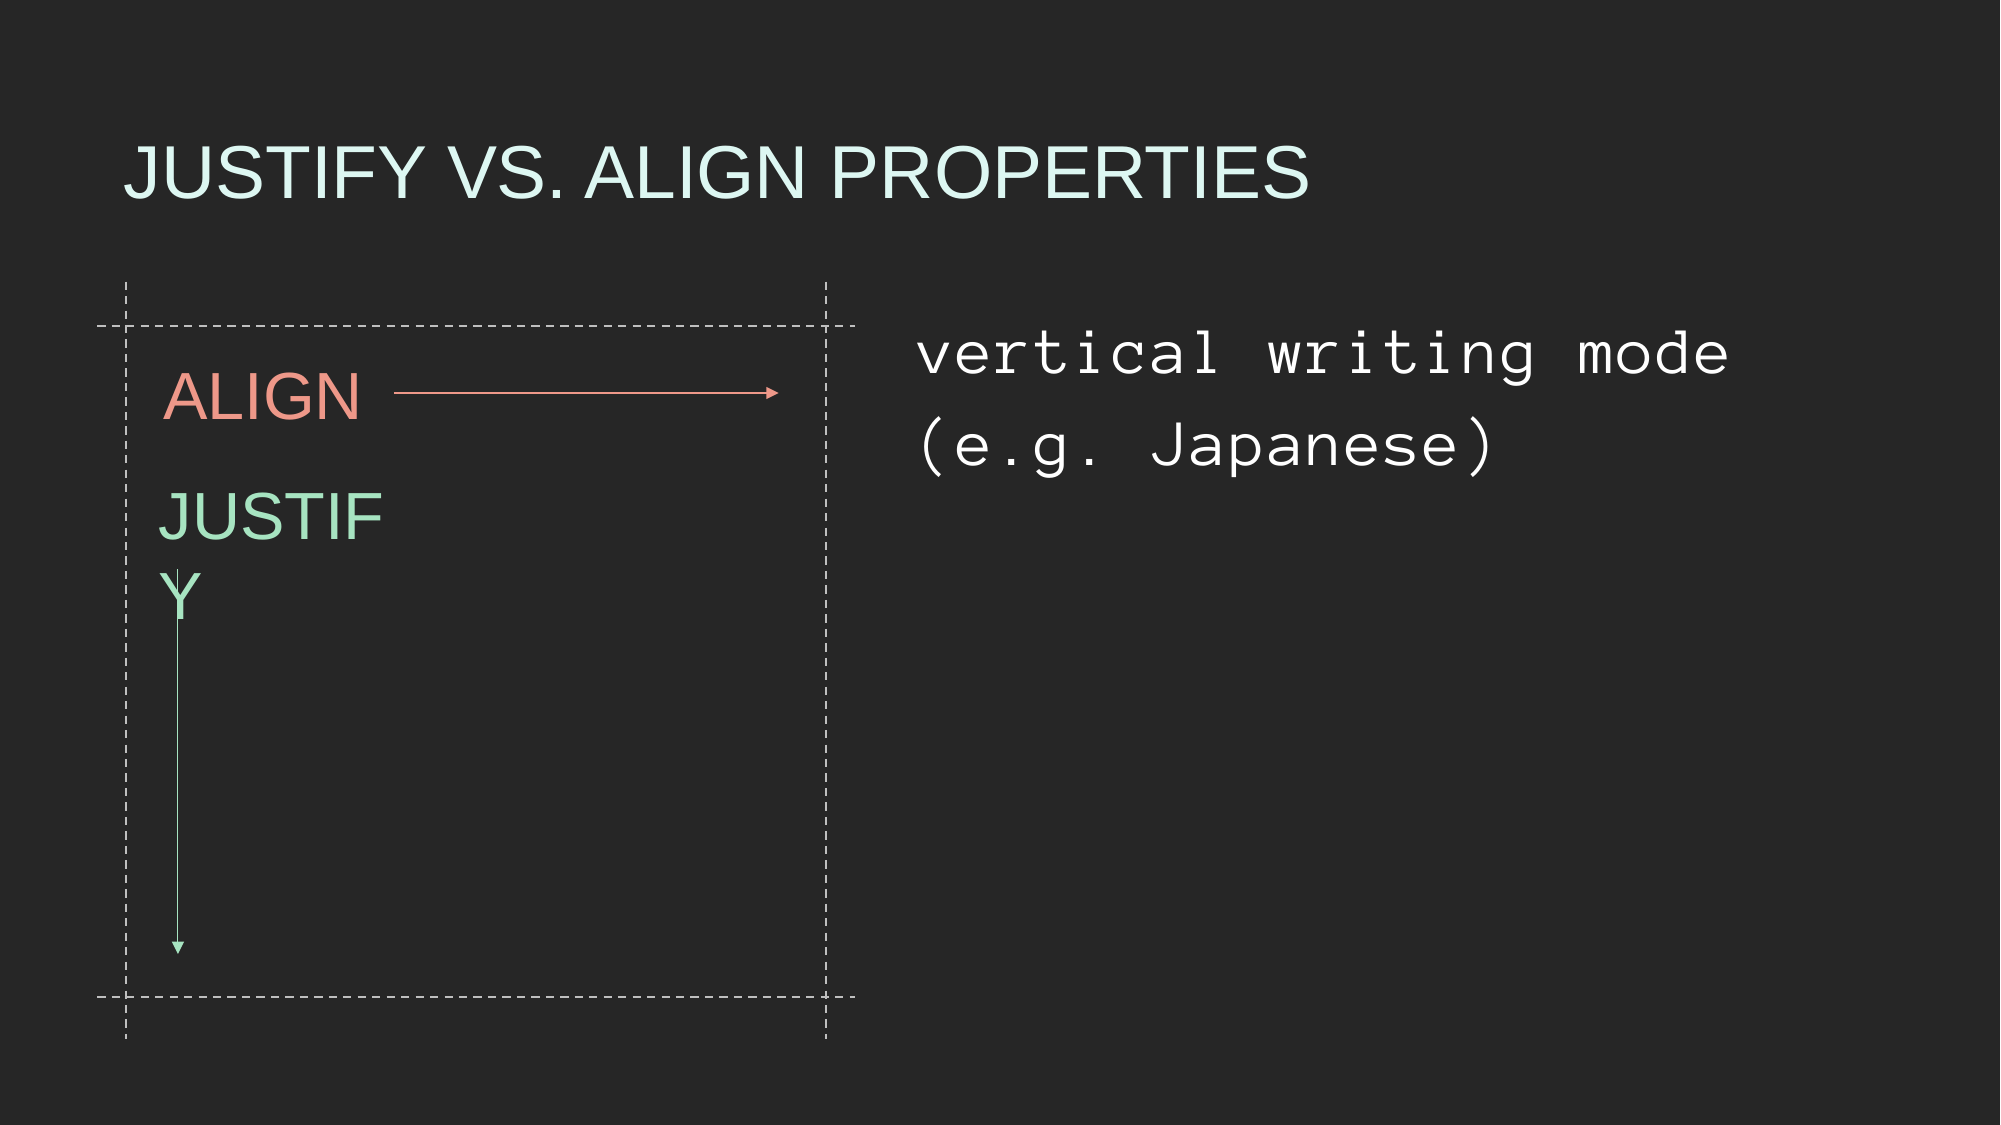

JUSTIFY VS. ALIGN PROPERTIES
vertical writing mode (e.g. Japanese)
ALIGN
JUSTIFY